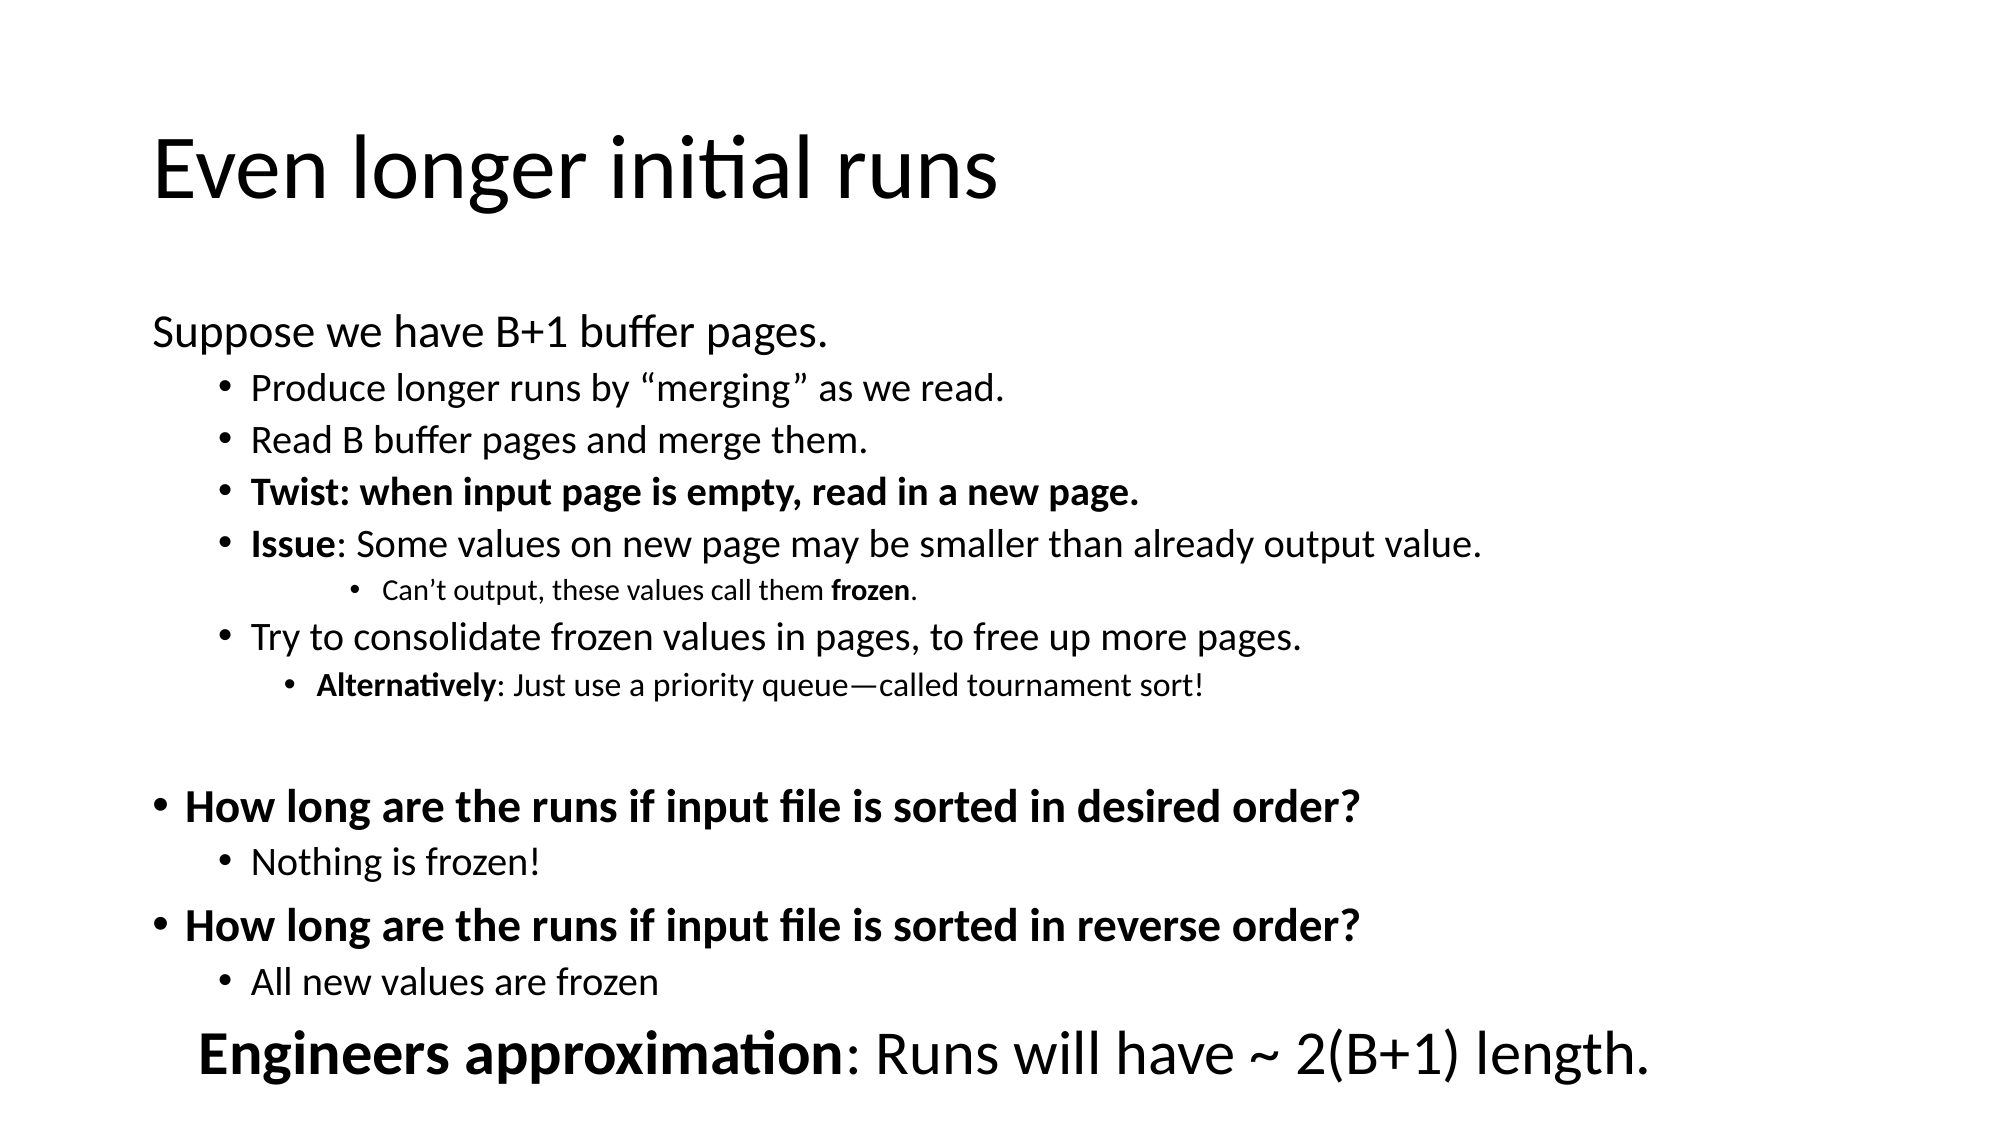

# Even longer initial runs
Suppose we have B+1 buffer pages.
Produce longer runs by “merging” as we read.
Read B buffer pages and merge them.
Twist: when input page is empty, read in a new page.
Issue: Some values on new page may be smaller than already output value.
Can’t output, these values call them frozen.
Try to consolidate frozen values in pages, to free up more pages.
Alternatively: Just use a priority queue—called tournament sort!

How long are the runs if input file is sorted in desired order?
Nothing is frozen!
How long are the runs if input file is sorted in reverse order?
All new values are frozen
Engineers approximation: Runs will have ~ 2(B+1) length.